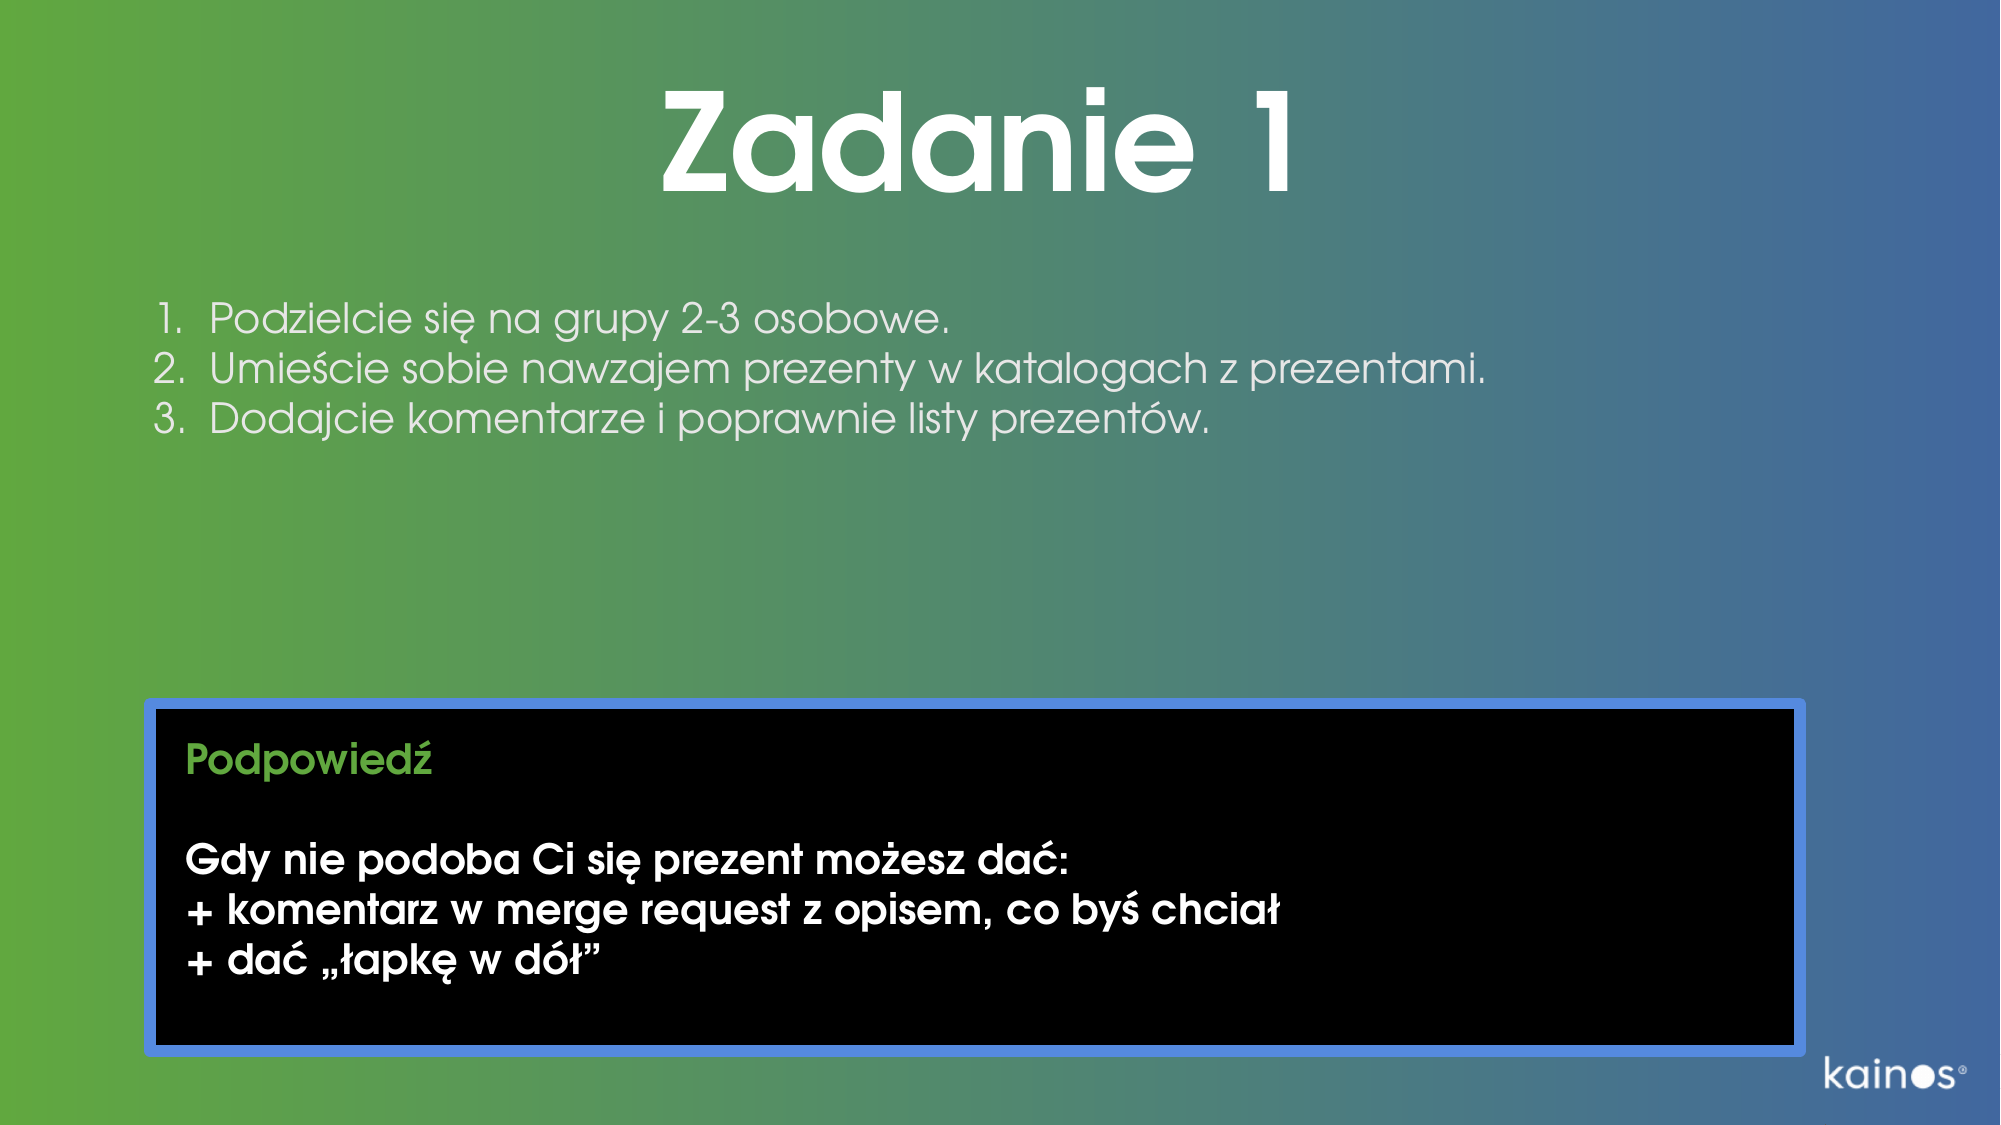

# Zadanie 1
Podzielcie się na grupy 2-3 osobowe.
Umieście sobie nawzajem prezenty w katalogach z prezentami.
Dodajcie komentarze i poprawnie listy prezentów.
Podpowiedź

Gdy nie podoba Ci się prezent możesz dać:
+ komentarz w merge request z opisem, co byś chciał
+ dać „łapkę w dół”